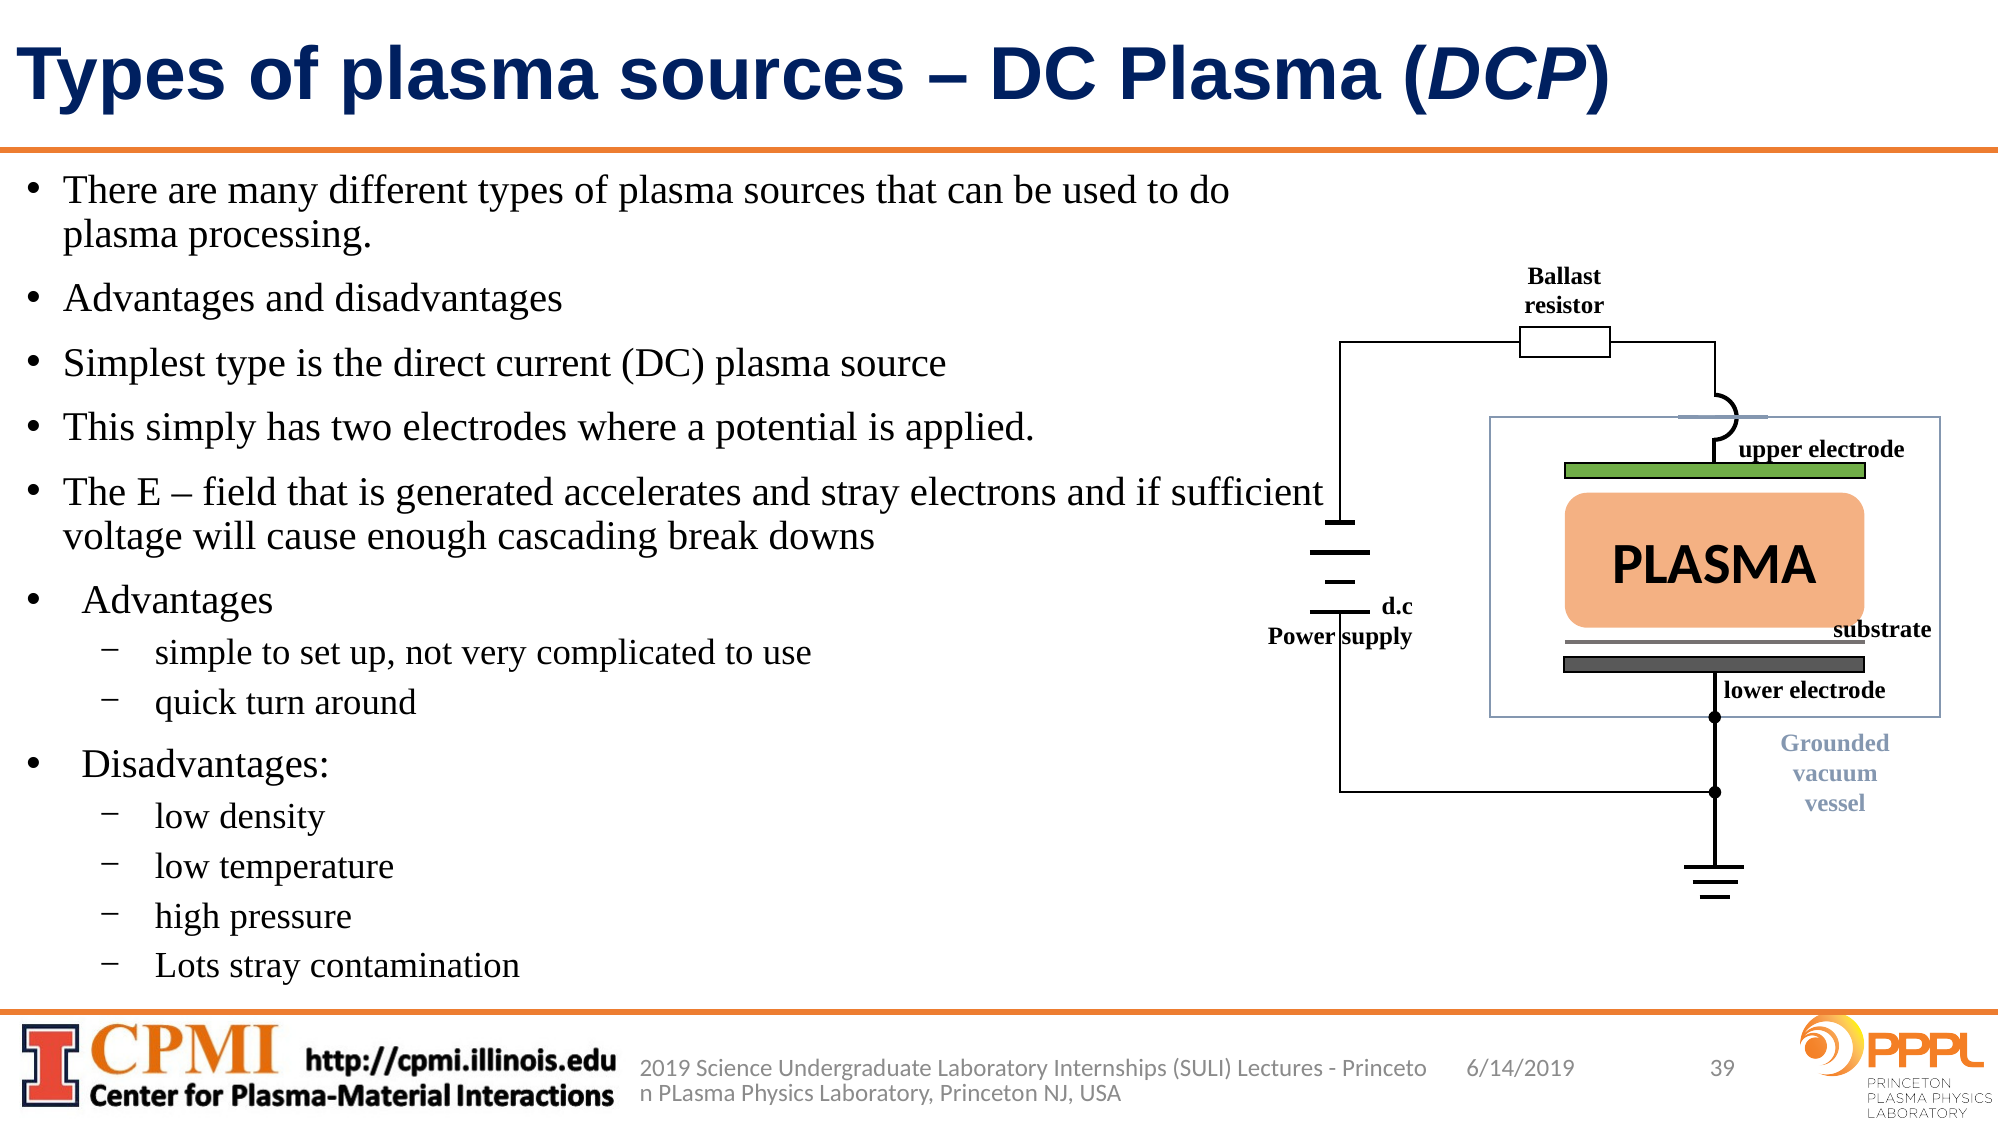

# Types of plasma sources – DC Plasma (DCP)
There are many different types of plasma sources that can be used to do plasma processing.
Advantages and disadvantages
Simplest type is the direct current (DC) plasma source
This simply has two electrodes where a potential is applied.
The E – field that is generated accelerates and stray electrons and if sufficient voltage will cause enough cascading break downs
Advantages
simple to set up, not very complicated to use
quick turn around
Disadvantages:
low density
low temperature
high pressure
Lots stray contamination
Ballast resistor

upper electrode

PLASMA

d.c
Power supply
substrate

lower electrode

Grounded vacuum vessel

2019 Science Undergraduate Laboratory Internships (SULI) Lectures - Princeton PLasma Physics Laboratory, Princeton NJ, USA
39
6/14/2019